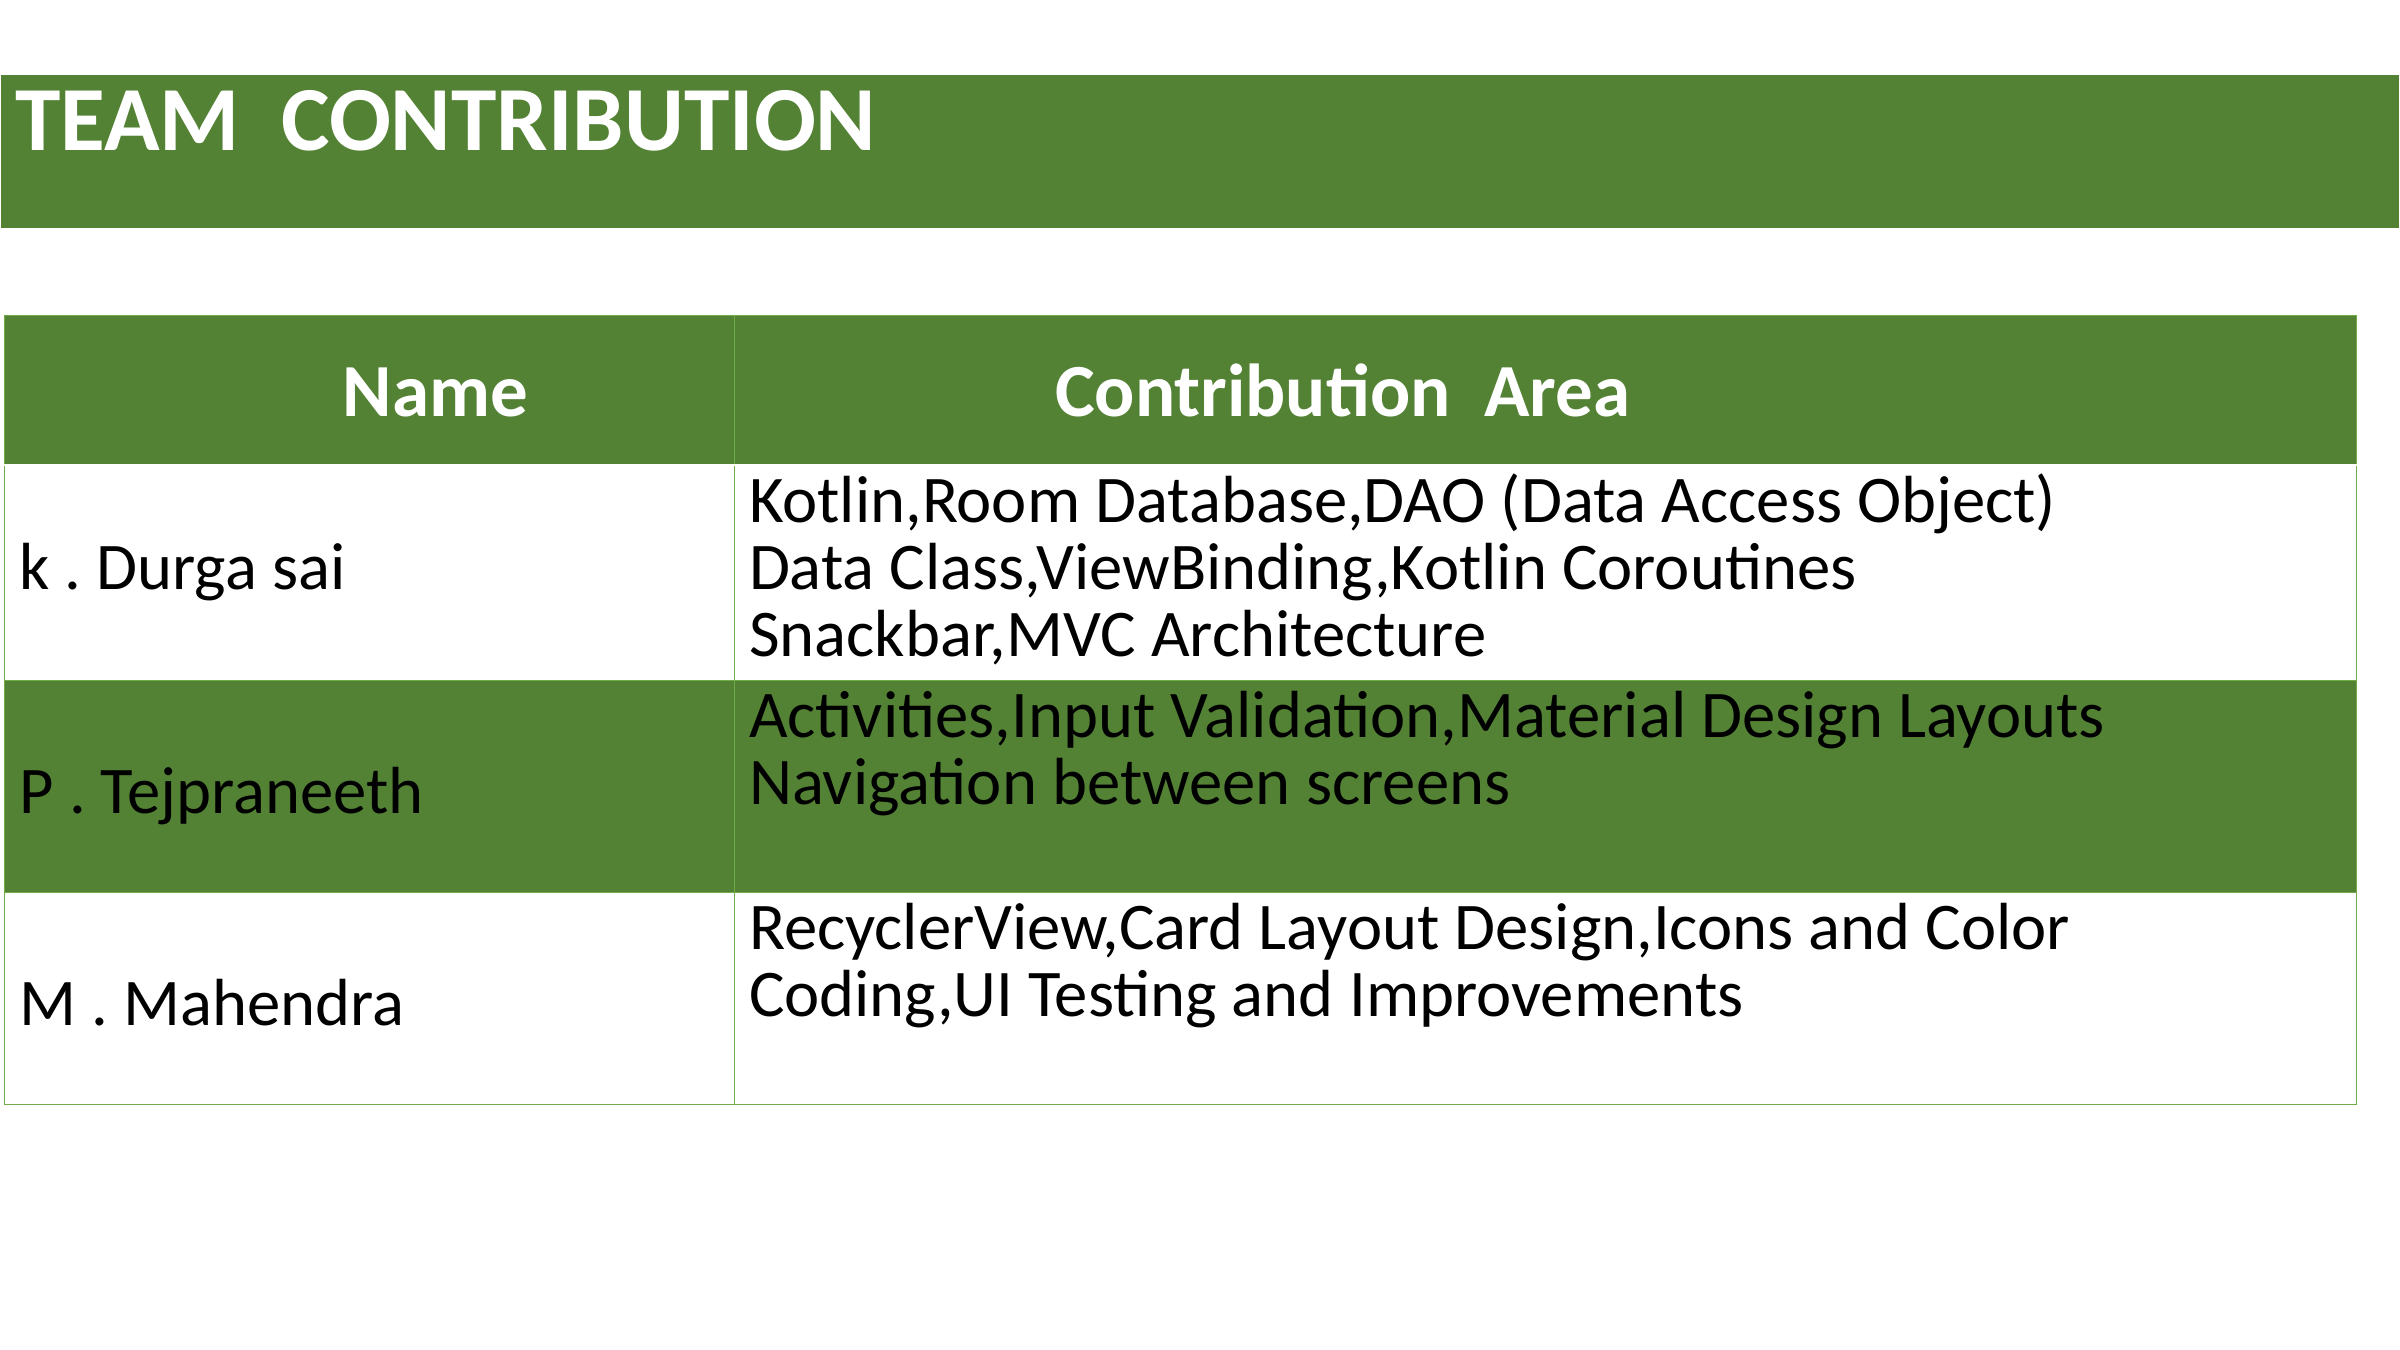

| TEAM CONTRIBUTION |
| --- |
| Name | Contribution Area |
| --- | --- |
| k . Durga sai | Kotlin,Room Database,DAO (Data Access Object) Data Class,ViewBinding,Kotlin Coroutines Snackbar,MVC Architecture |
| P . Tejpraneeth | Activities,Input Validation,Material Design Layouts Navigation between screens |
| M . Mahendra | RecyclerView,Card Layout Design,Icons and Color Coding,UI Testing and Improvements |